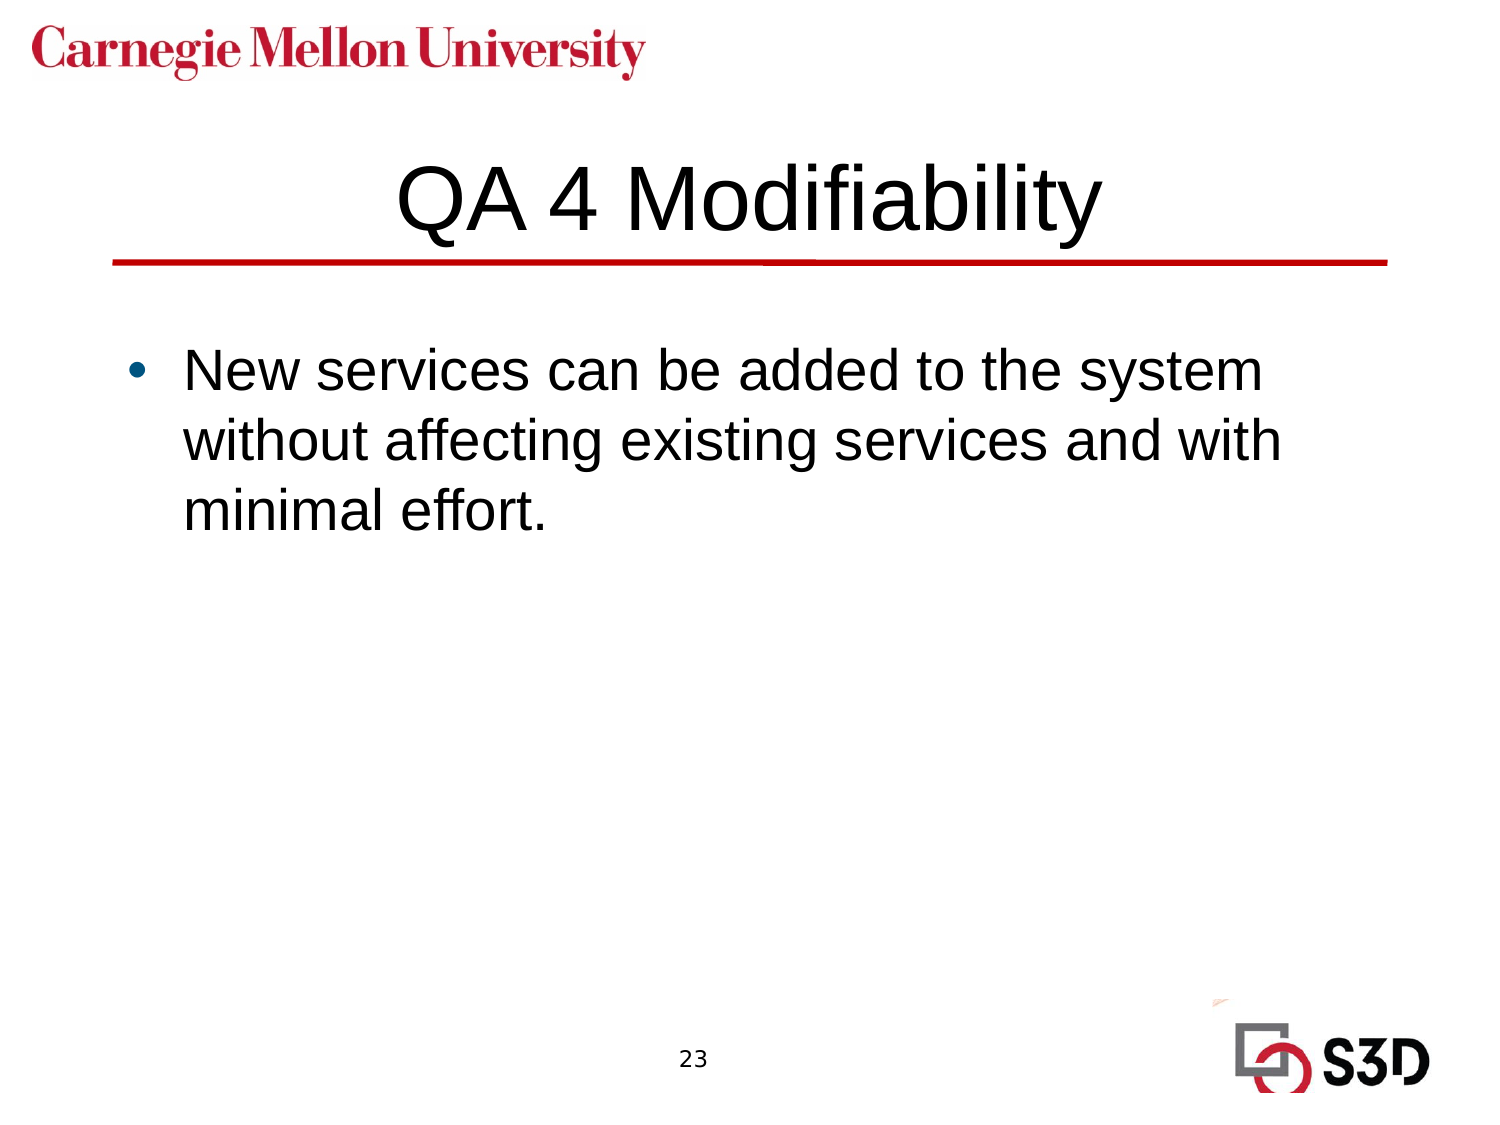

# QA 4 Modifiability
New services can be added to the system without affecting existing services and with minimal effort.